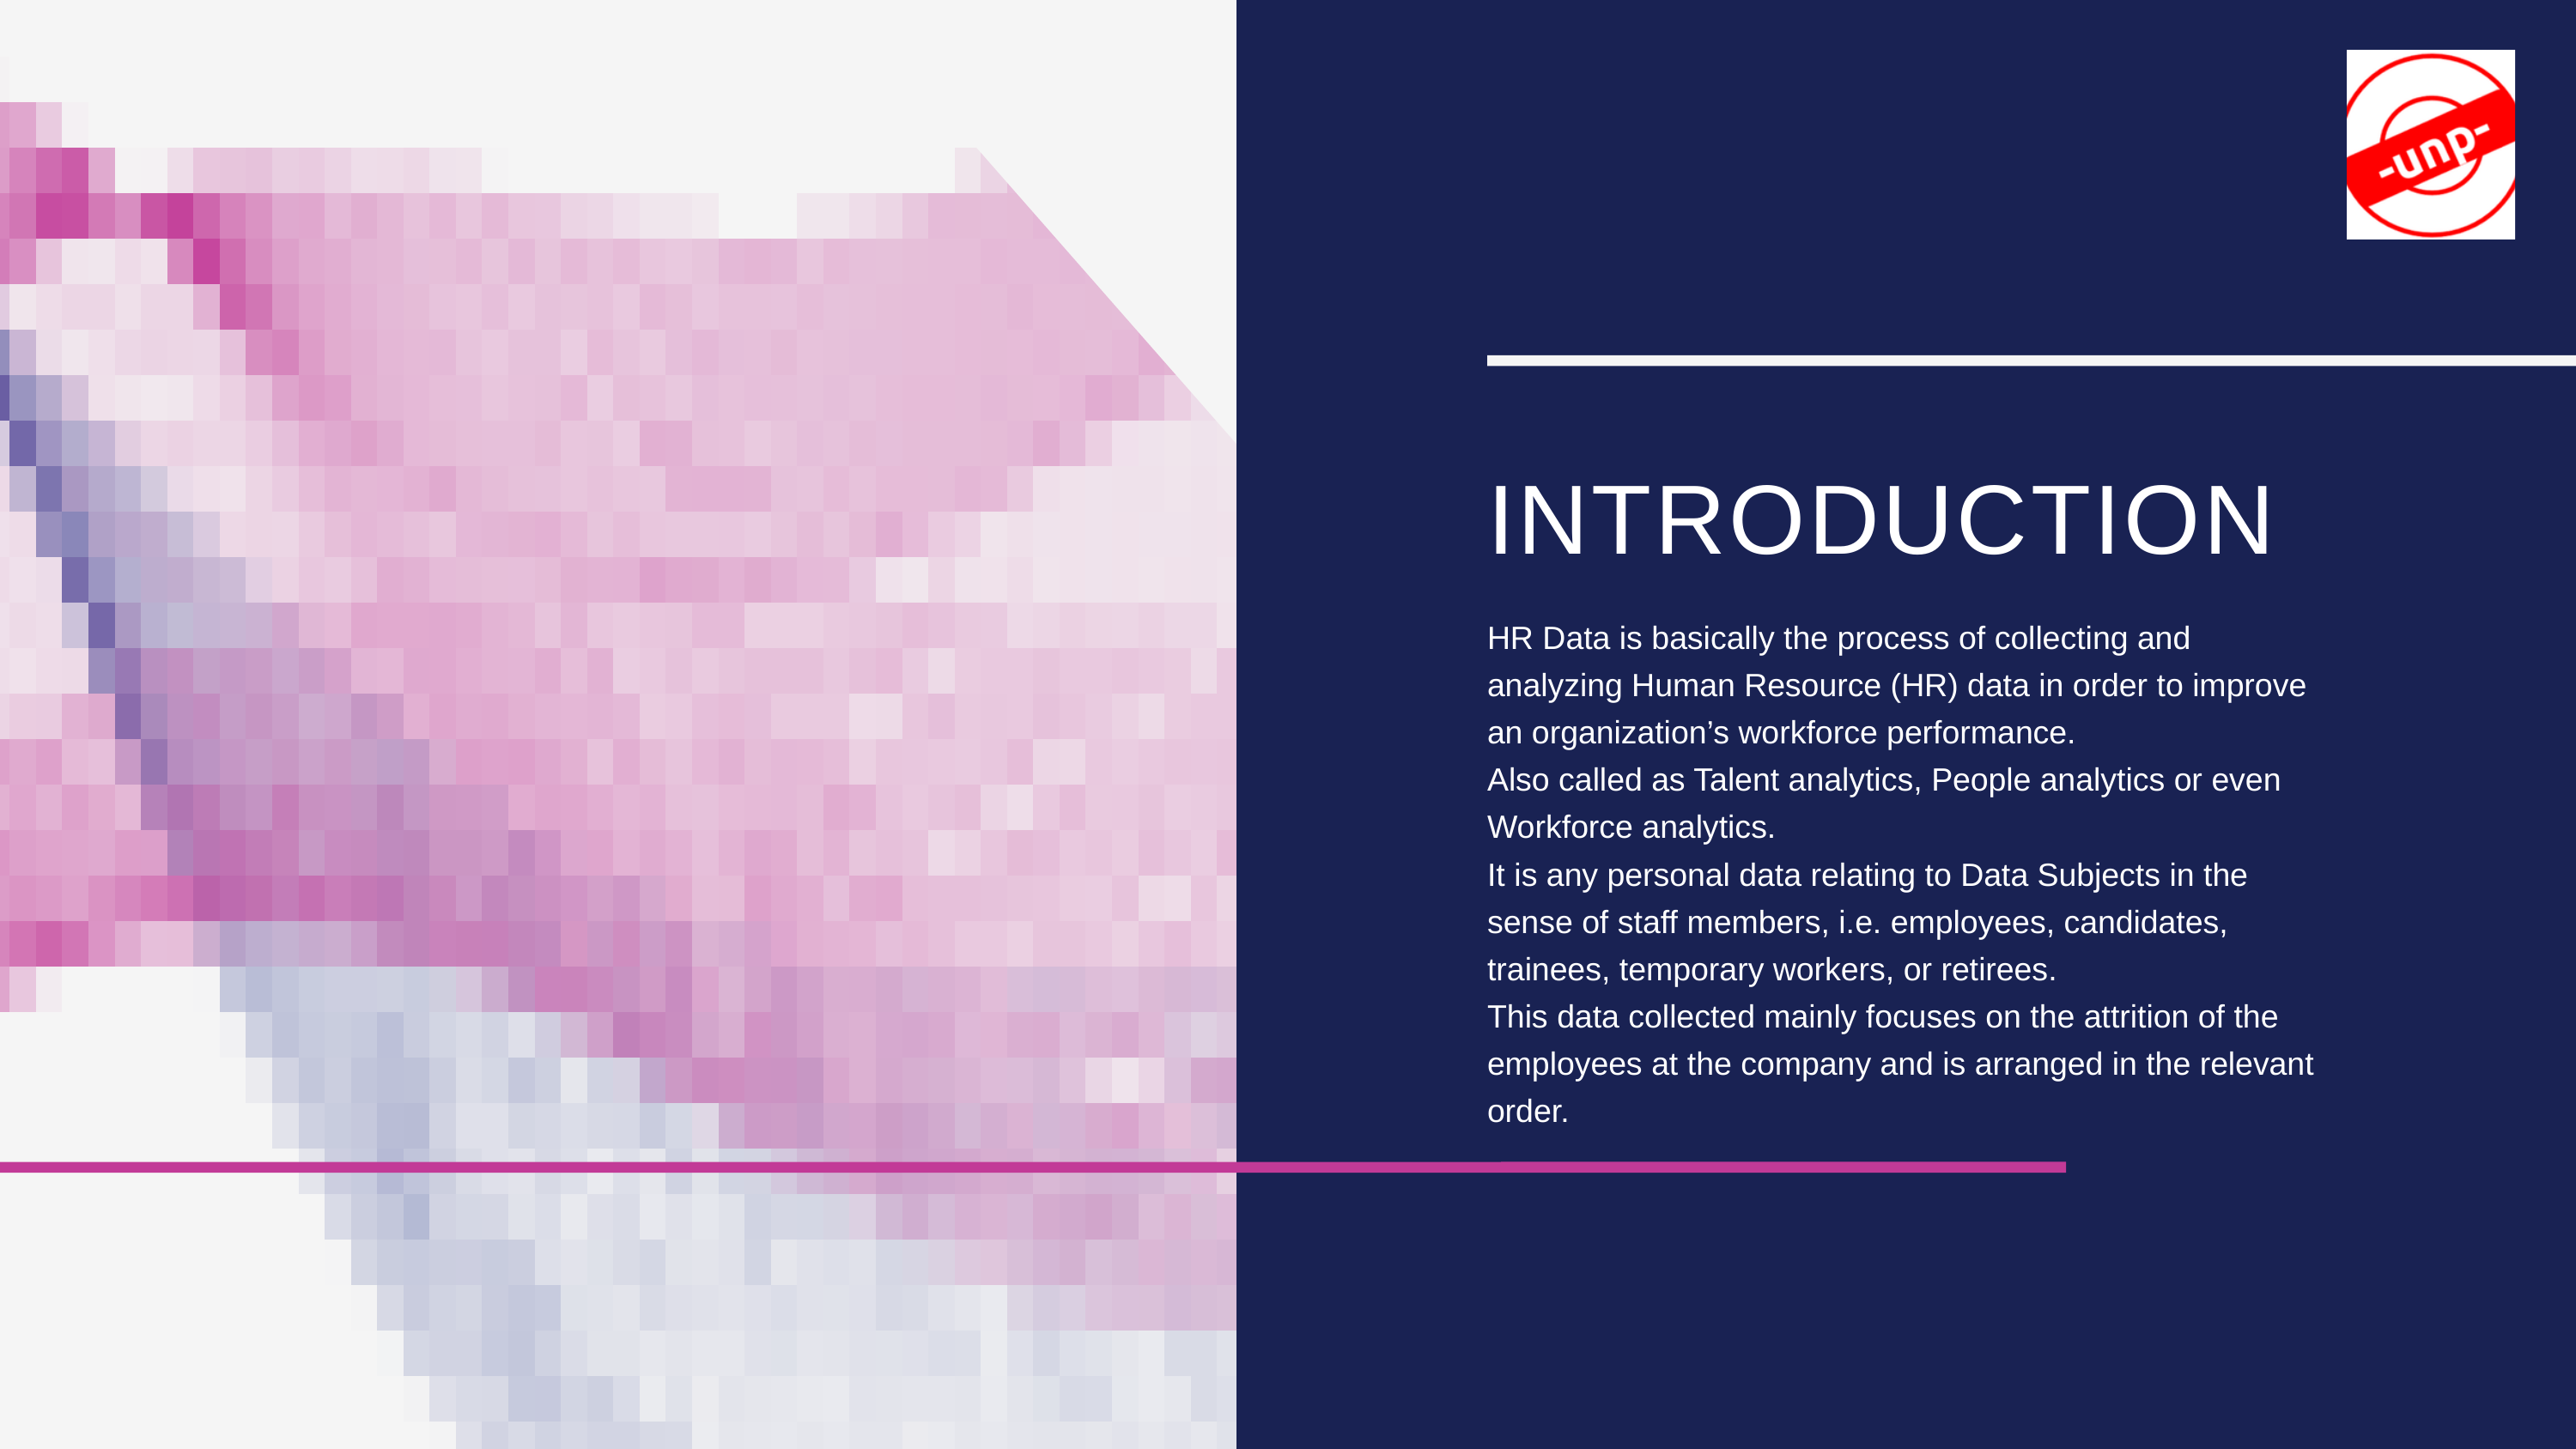

INTRODUCTION
HR Data is basically the process of collecting and analyzing Human Resource (HR) data in order to improve an organization’s workforce performance.
Also called as Talent analytics, People analytics or even Workforce analytics.
It is any personal data relating to Data Subjects in the sense of staff members, i.e. employees, candidates, trainees, temporary workers, or retirees.
This data collected mainly focuses on the attrition of the employees at the company and is arranged in the relevant order.